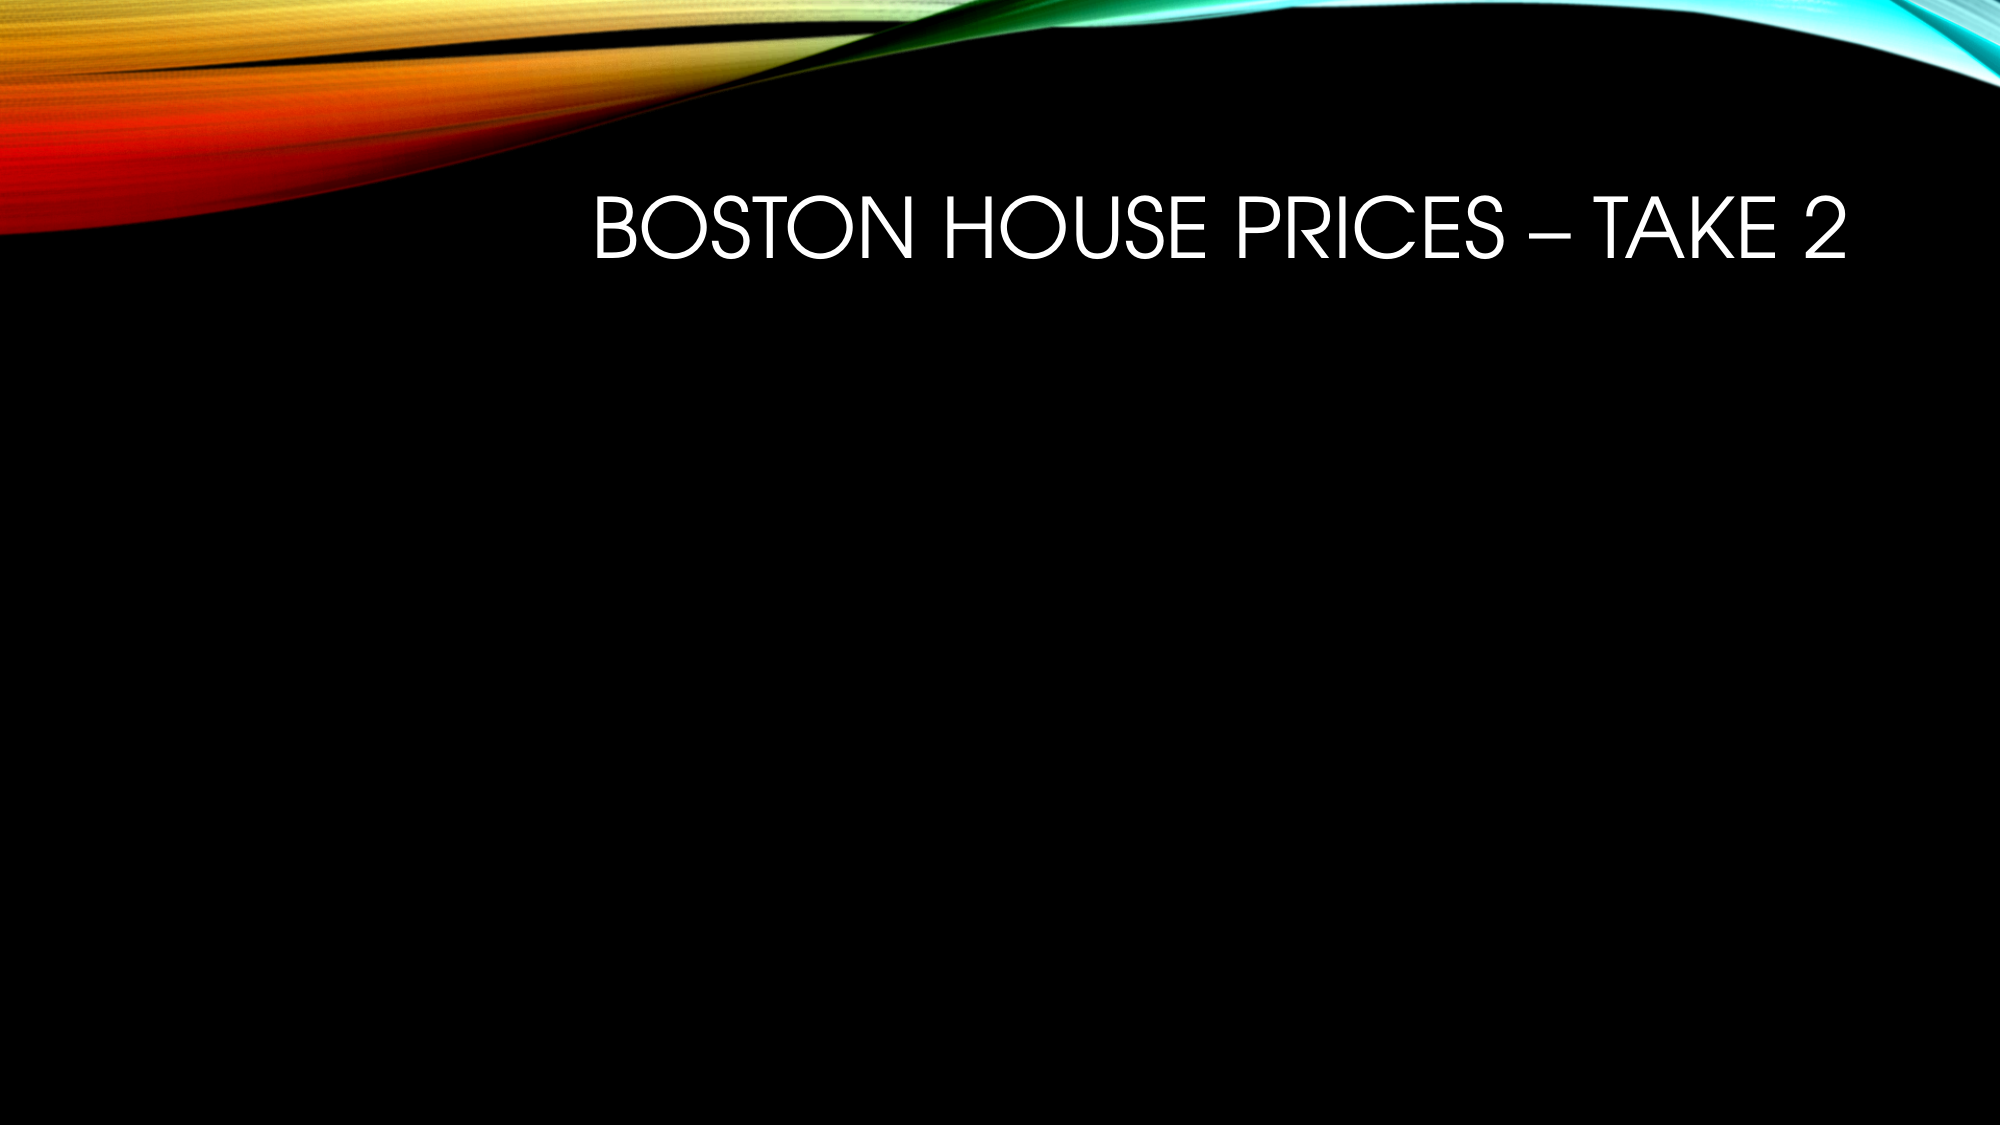

# Boston house prices – Take 2